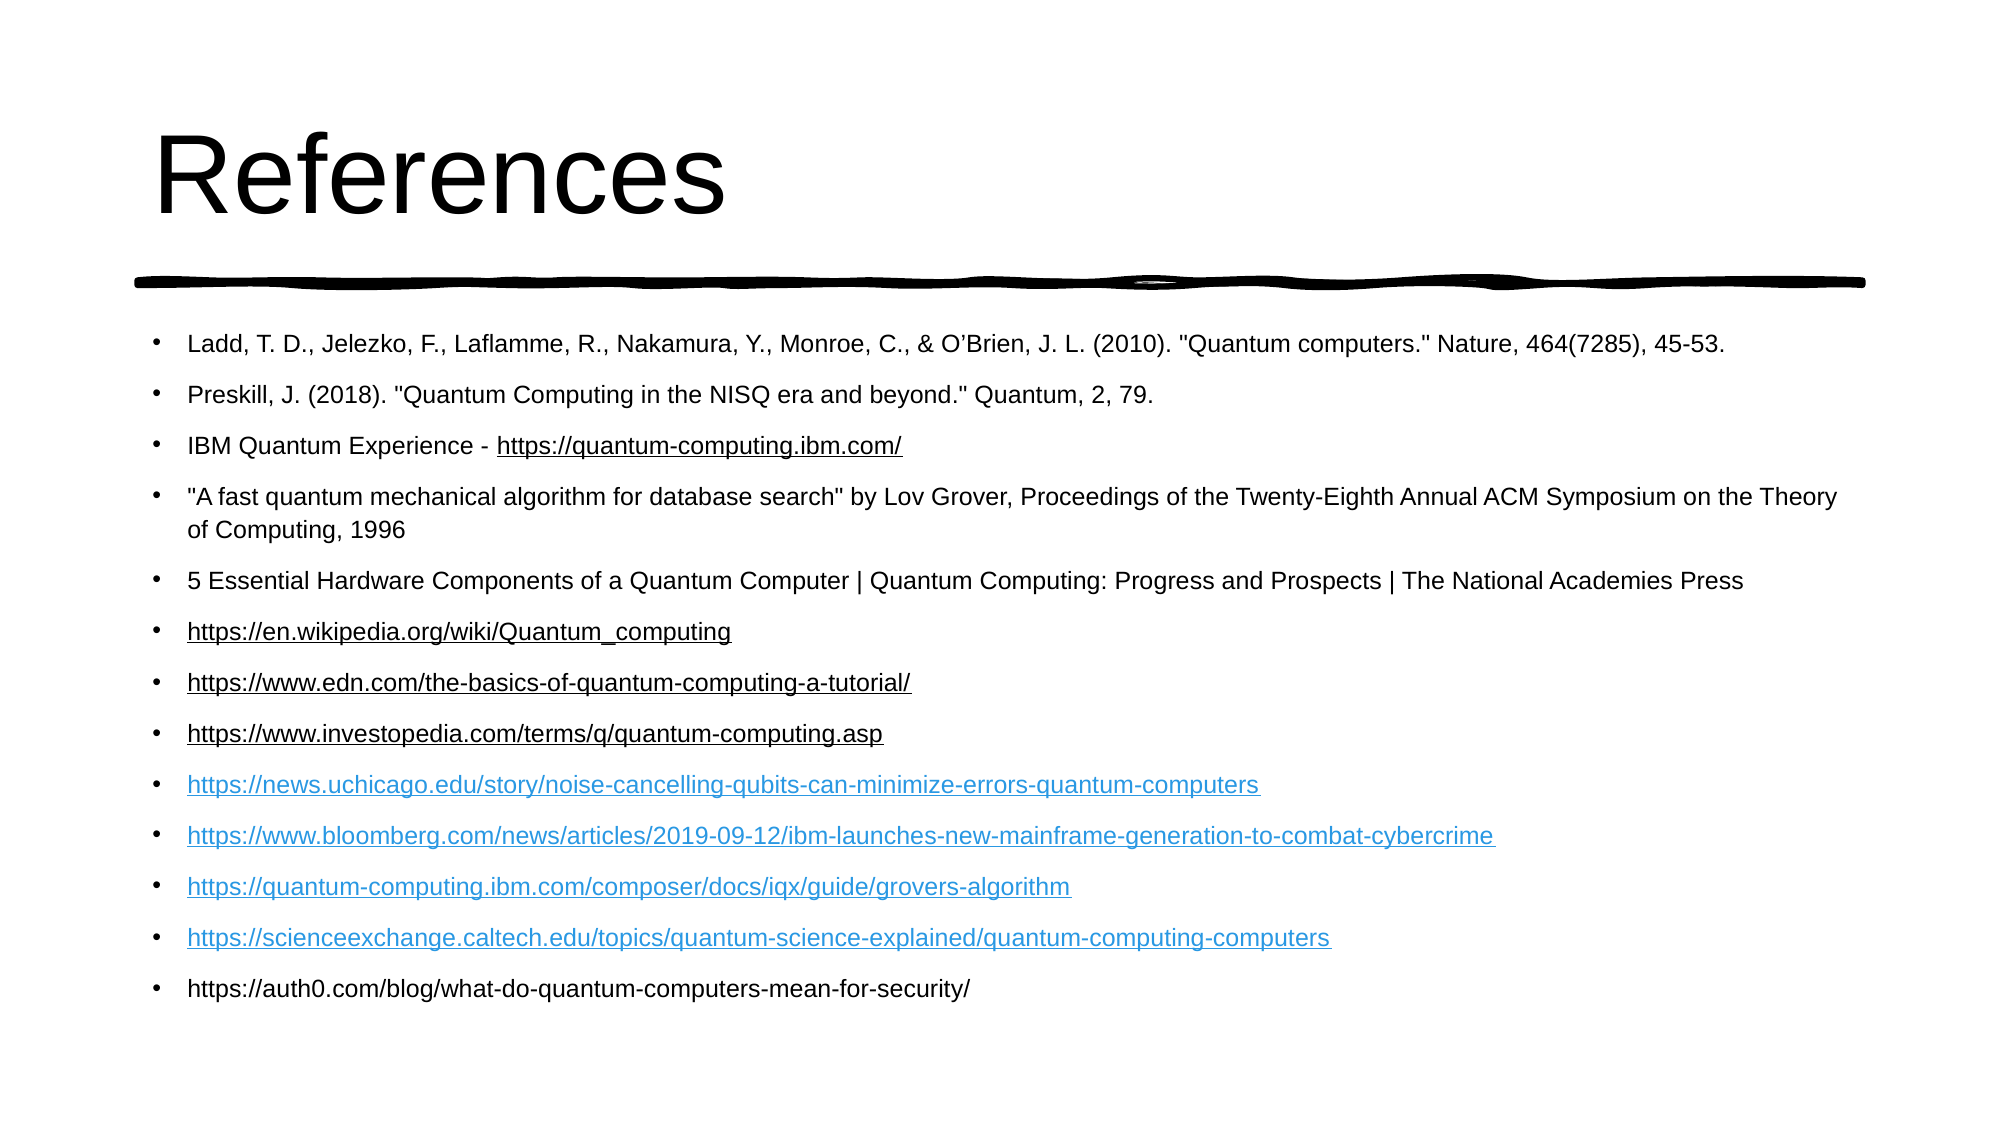

# References
Ladd, T. D., Jelezko, F., Laflamme, R., Nakamura, Y., Monroe, C., & O’Brien, J. L. (2010). "Quantum computers." Nature, 464(7285), 45-53.
Preskill, J. (2018). "Quantum Computing in the NISQ era and beyond." Quantum, 2, 79.
IBM Quantum Experience - https://quantum-computing.ibm.com/
"A fast quantum mechanical algorithm for database search" by Lov Grover, Proceedings of the Twenty-Eighth Annual ACM Symposium on the Theory of Computing, 1996
5 Essential Hardware Components of a Quantum Computer | Quantum Computing: Progress and Prospects | The National Academies Press
https://en.wikipedia.org/wiki/Quantum_computing
https://www.edn.com/the-basics-of-quantum-computing-a-tutorial/
https://www.investopedia.com/terms/q/quantum-computing.asp
https://news.uchicago.edu/story/noise-cancelling-qubits-can-minimize-errors-quantum-computers
https://www.bloomberg.com/news/articles/2019-09-12/ibm-launches-new-mainframe-generation-to-combat-cybercrime
https://quantum-computing.ibm.com/composer/docs/iqx/guide/grovers-algorithm
https://scienceexchange.caltech.edu/topics/quantum-science-explained/quantum-computing-computers
https://auth0.com/blog/what-do-quantum-computers-mean-for-security/